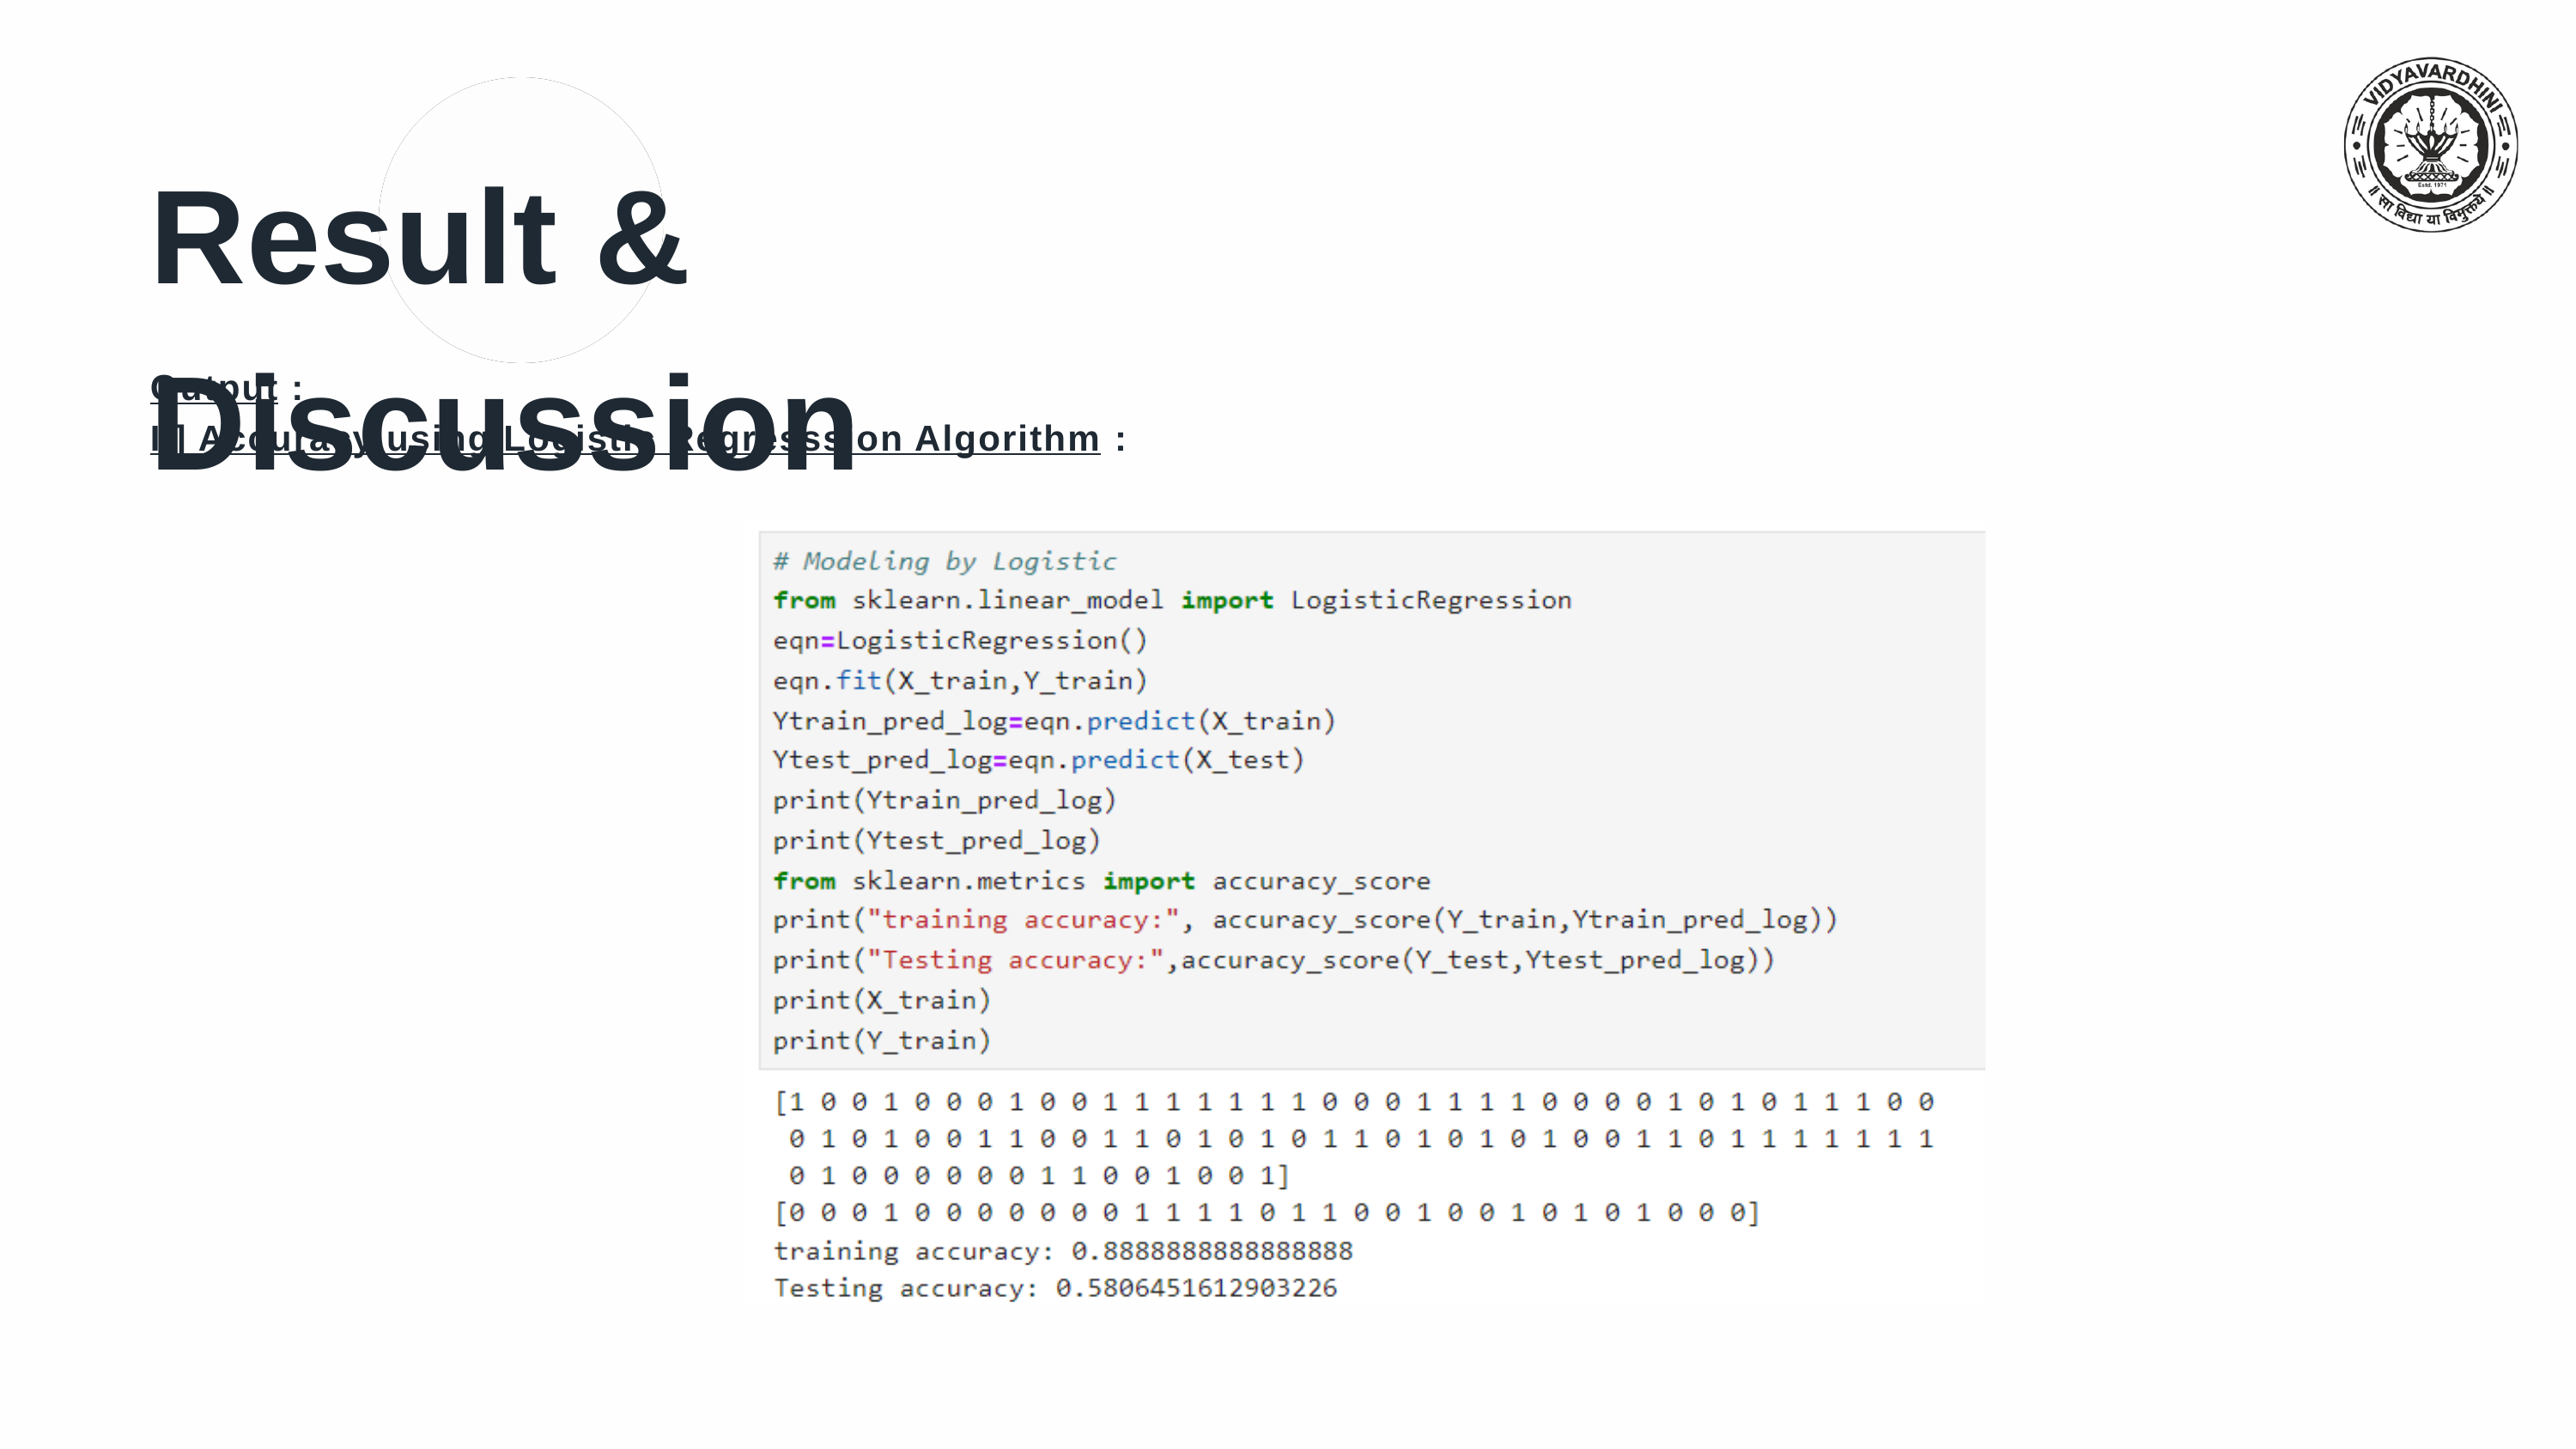

Result & Discussion
Output :
I ] Accuracy using Logistic Regresssion Algorithm :